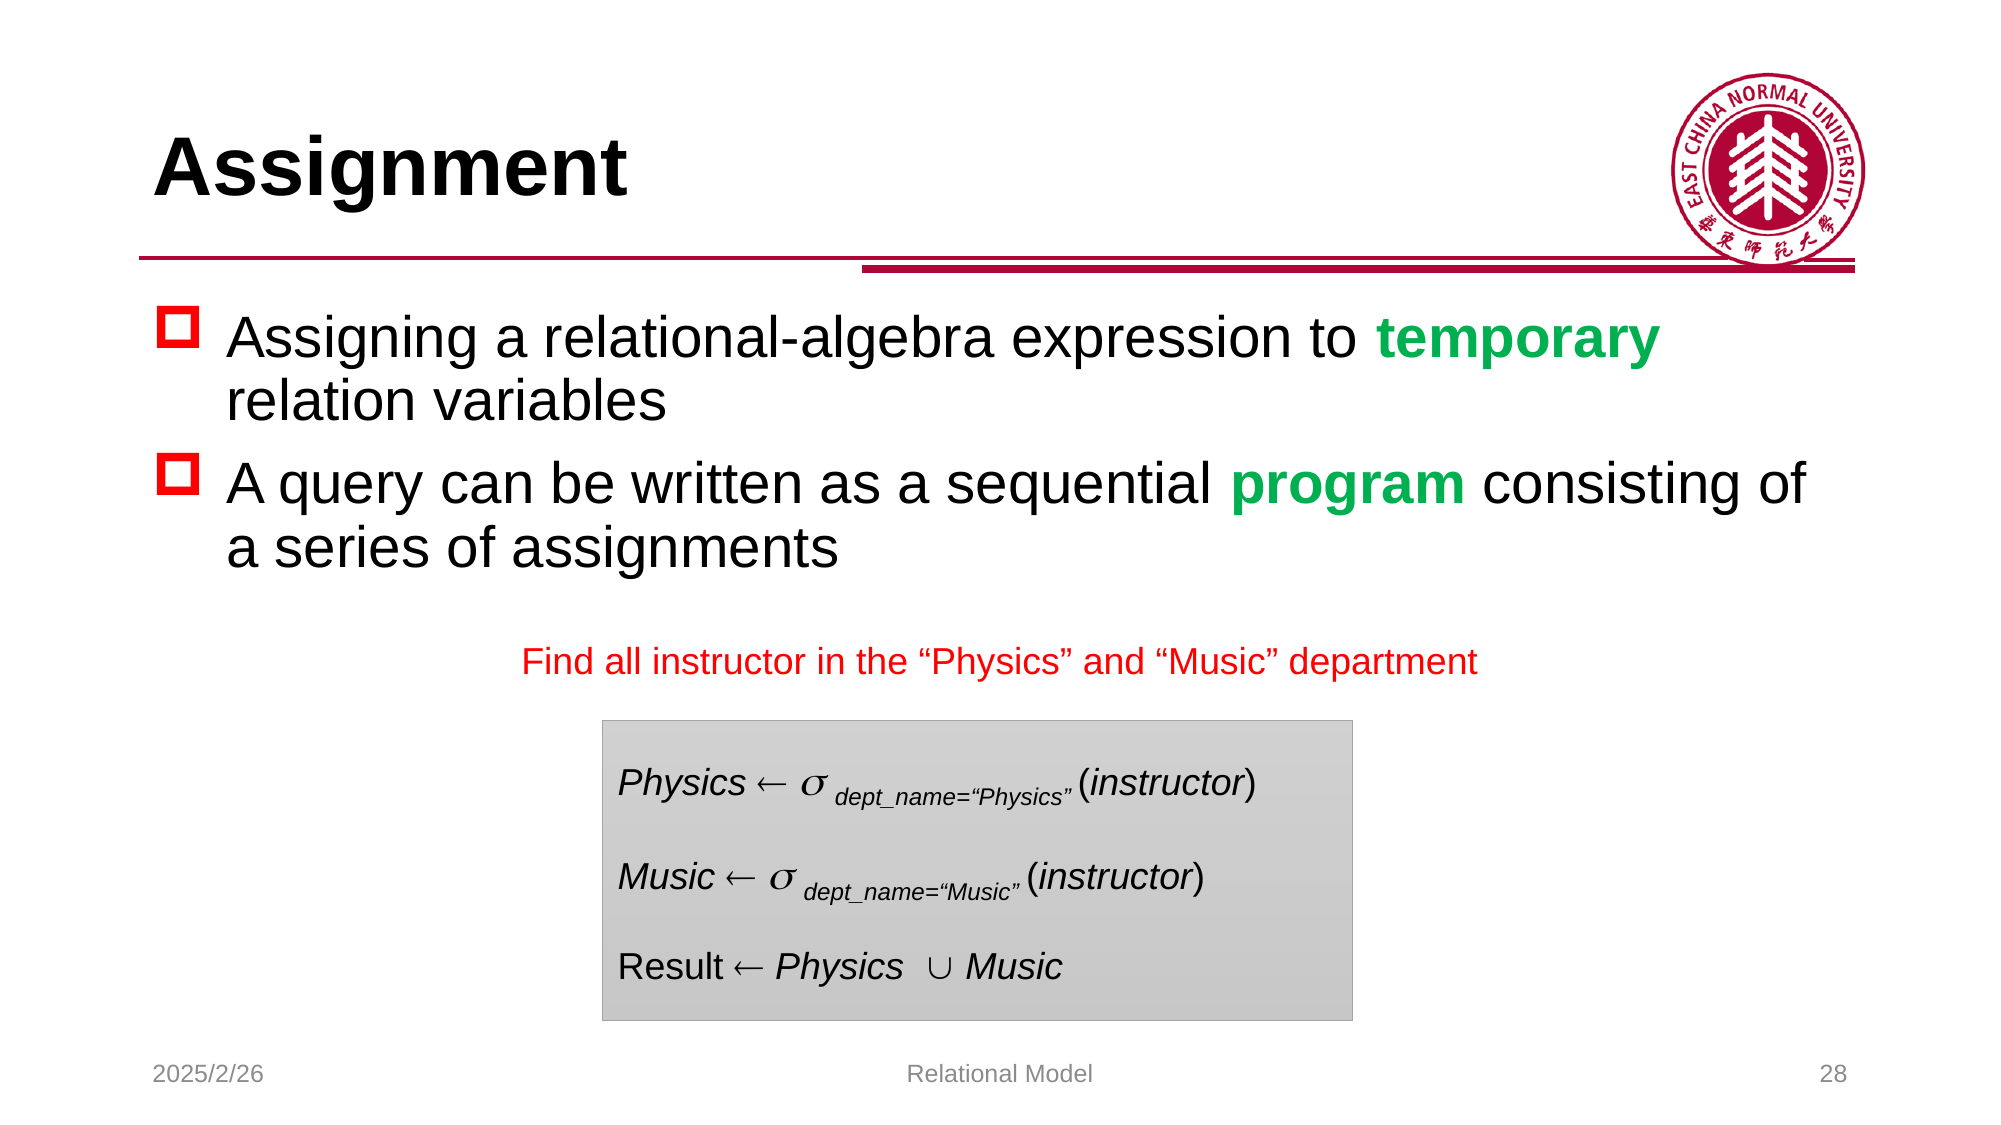

# Assignment
Assigning a relational-algebra expression to temporary relation variables
A query can be written as a sequential program consisting of a series of assignments
Find all instructor in the “Physics” and “Music” department
Physics ← σ dept_name=“Physics” (instructor)
Music ← σ dept_name=“Music” (instructor)
Result ← Physics  ∪ Music
2025/2/26
Relational Model
28